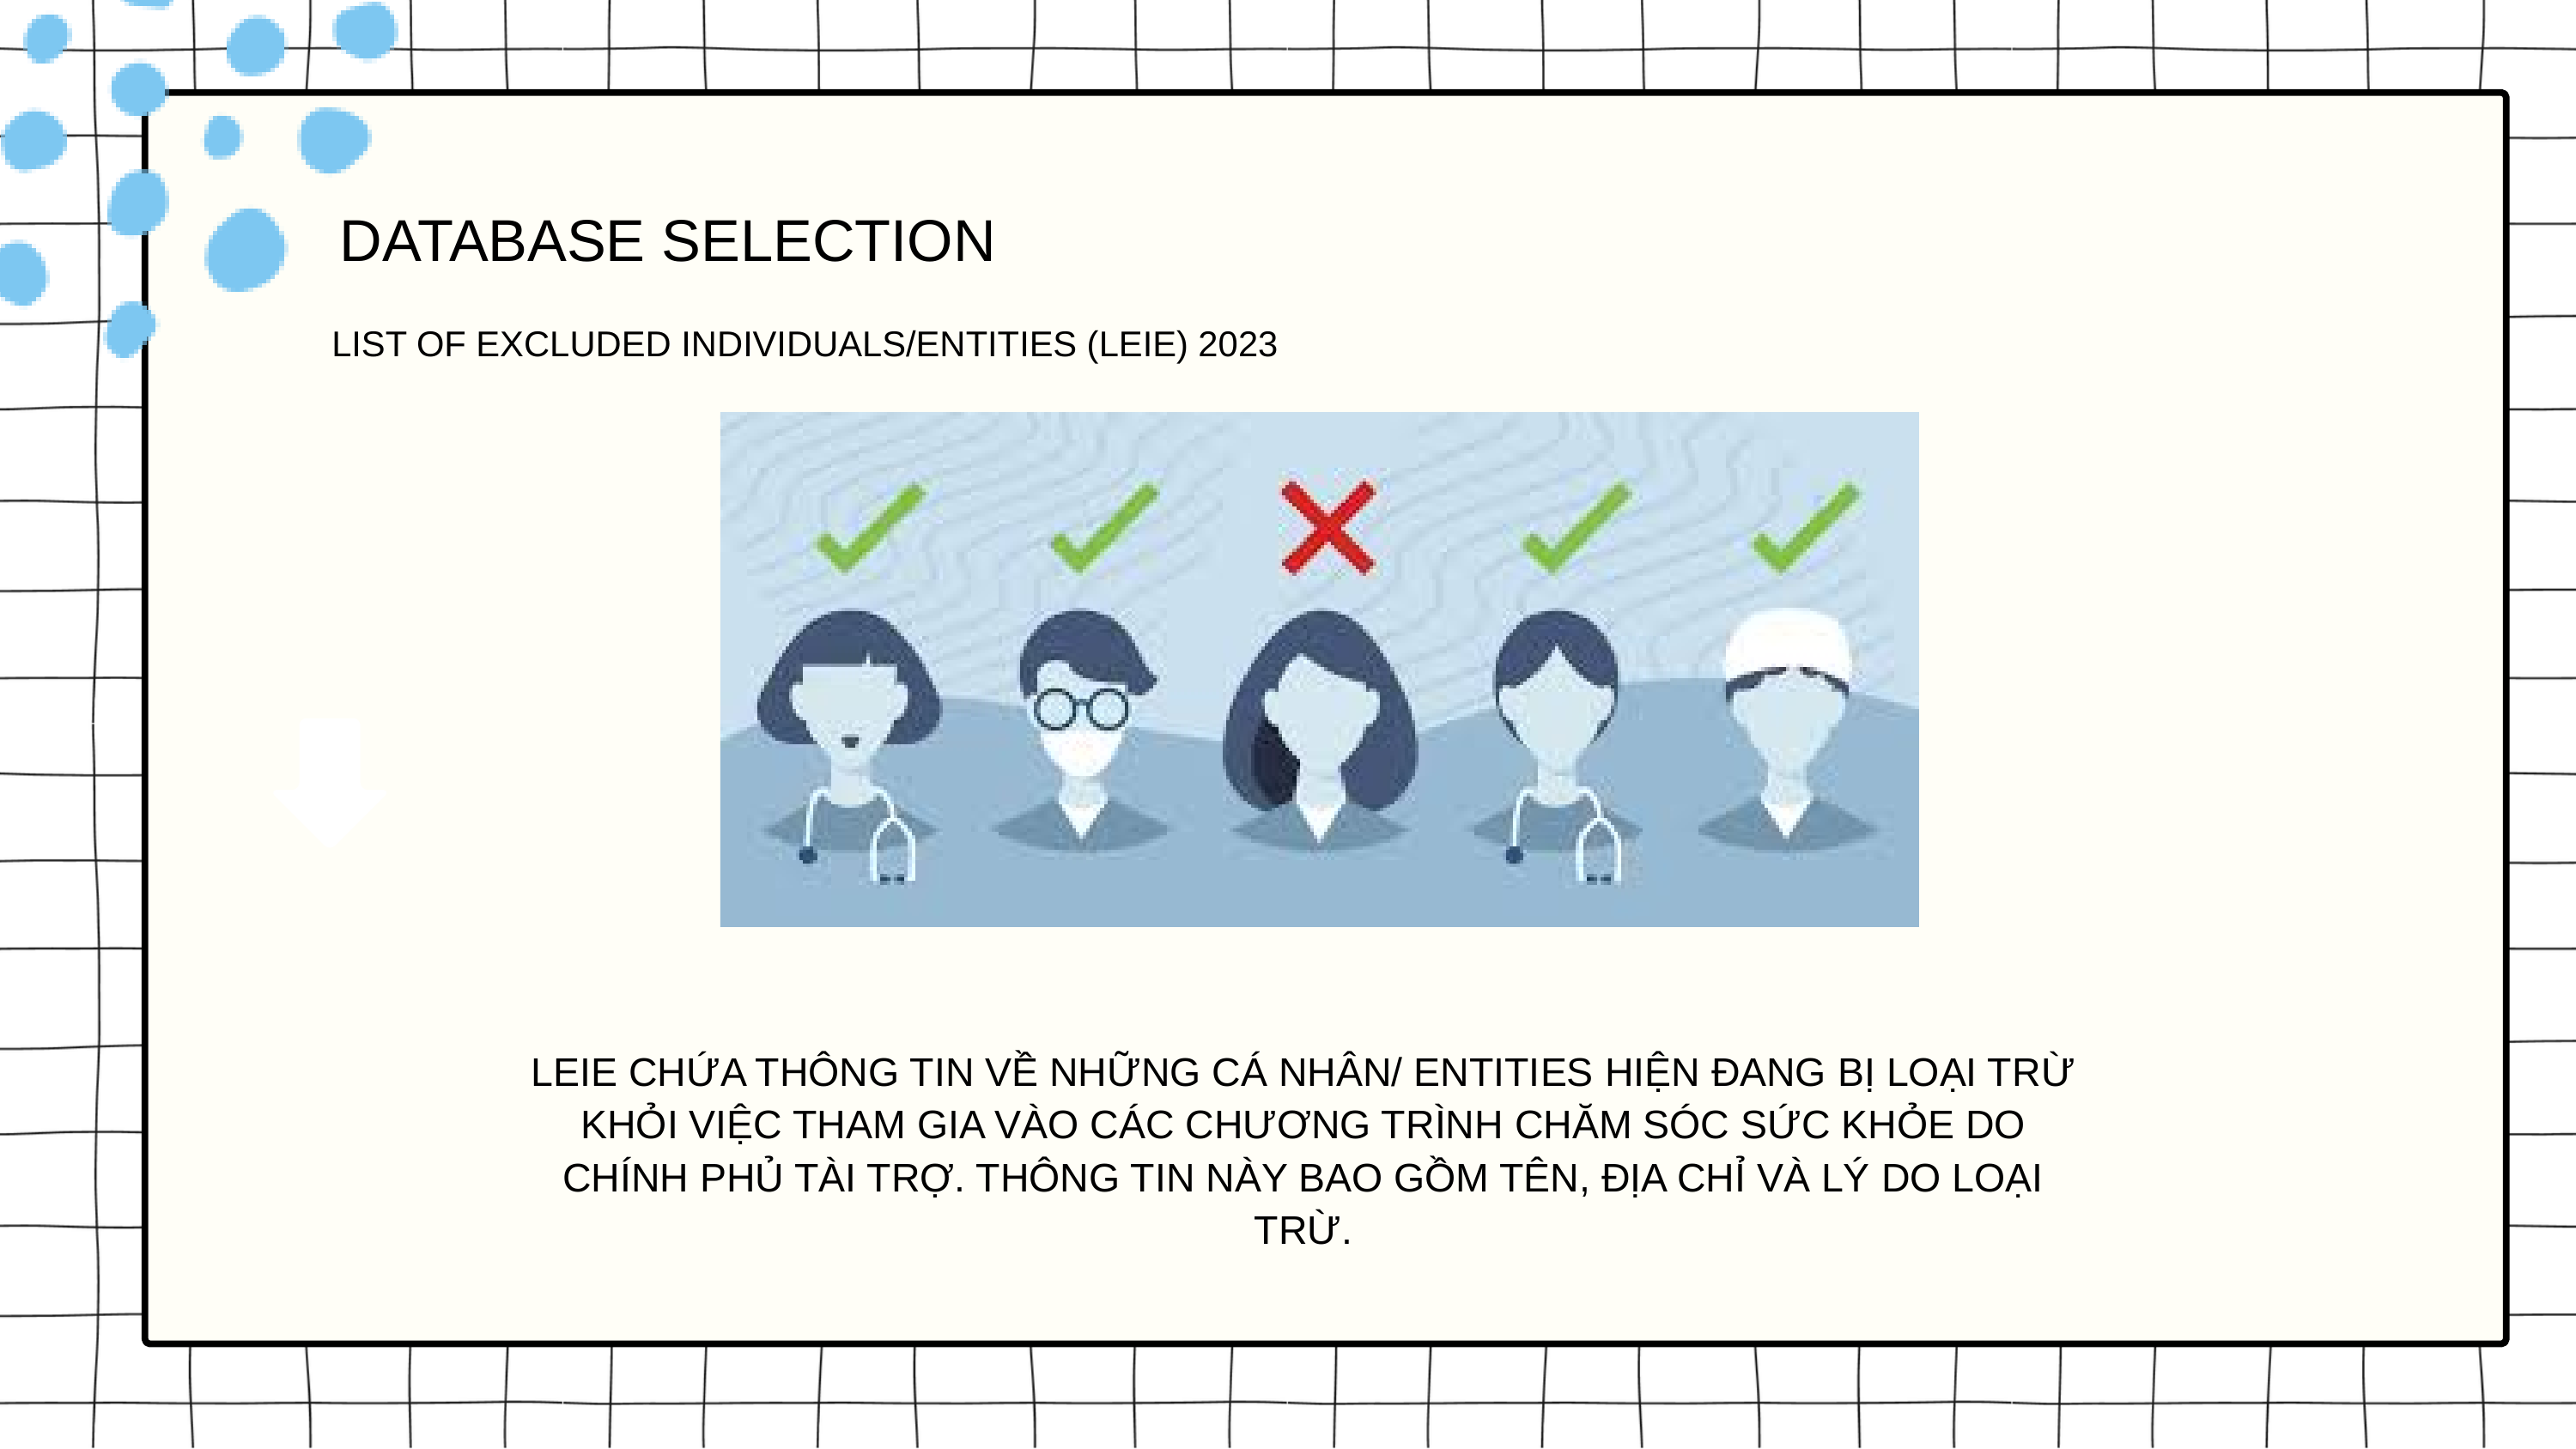

DATABASE SELECTION
LIST OF EXCLUDED INDIVIDUALS/ENTITIES (LEIE) 2023

LEIE CHỨA THÔNG TIN VỀ NHỮNG CÁ NHÂN/ ENTITIES HIỆN ĐANG BỊ LOẠI TRỪ KHỎI VIỆC THAM GIA VÀO CÁC CHƯƠNG TRÌNH CHĂM SÓC SỨC KHỎE DO CHÍNH PHỦ TÀI TRỢ. THÔNG TIN NÀY BAO GỒM TÊN, ĐỊA CHỈ VÀ LÝ DO LOẠI TRỪ.